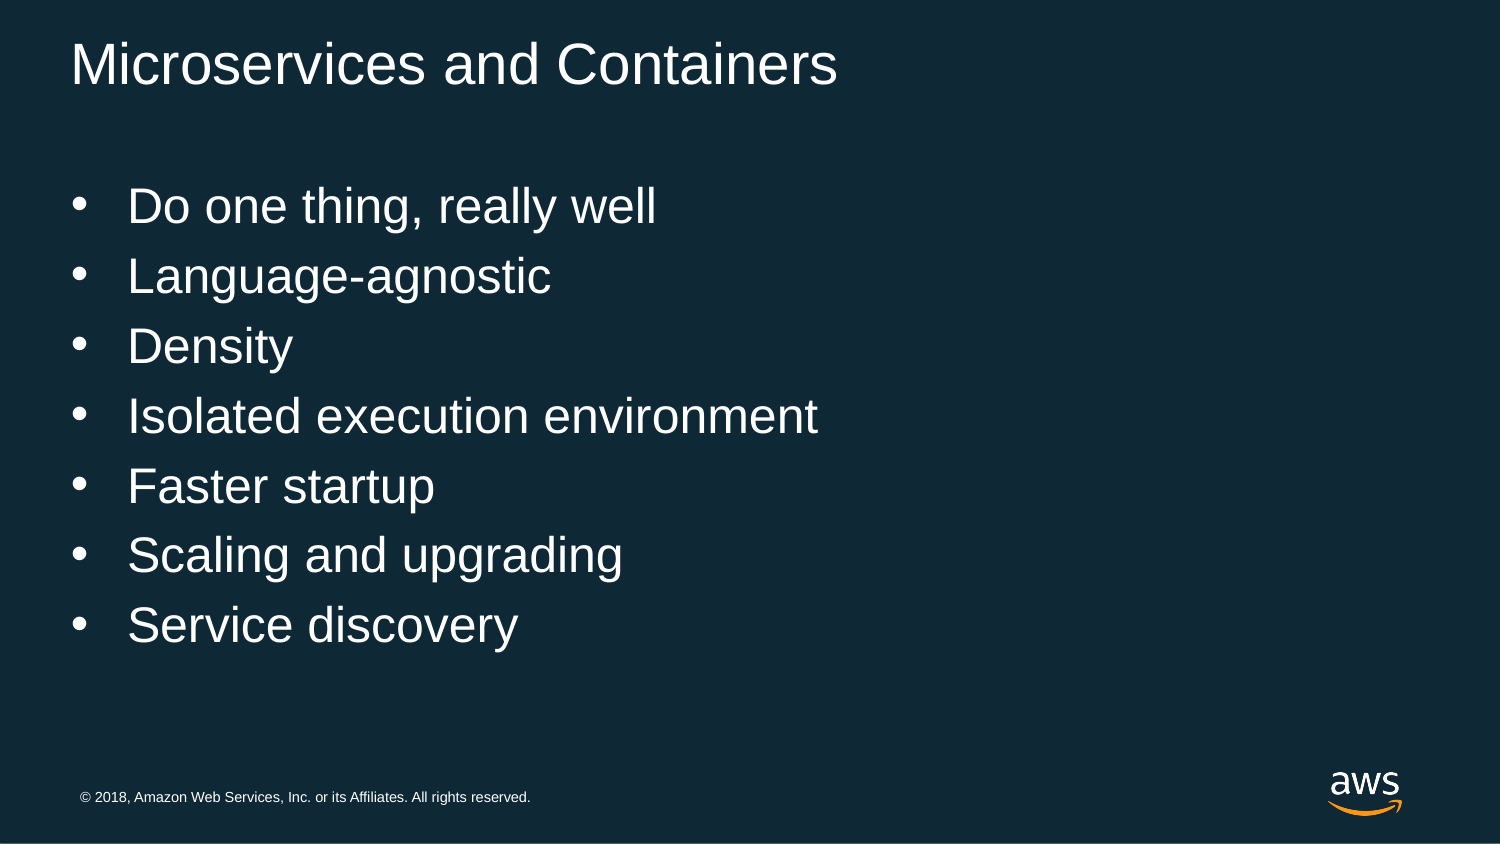

# Microservices and Containers
Do one thing, really well
Language-agnostic
Density
Isolated execution environment
Faster startup
Scaling and upgrading
Service discovery